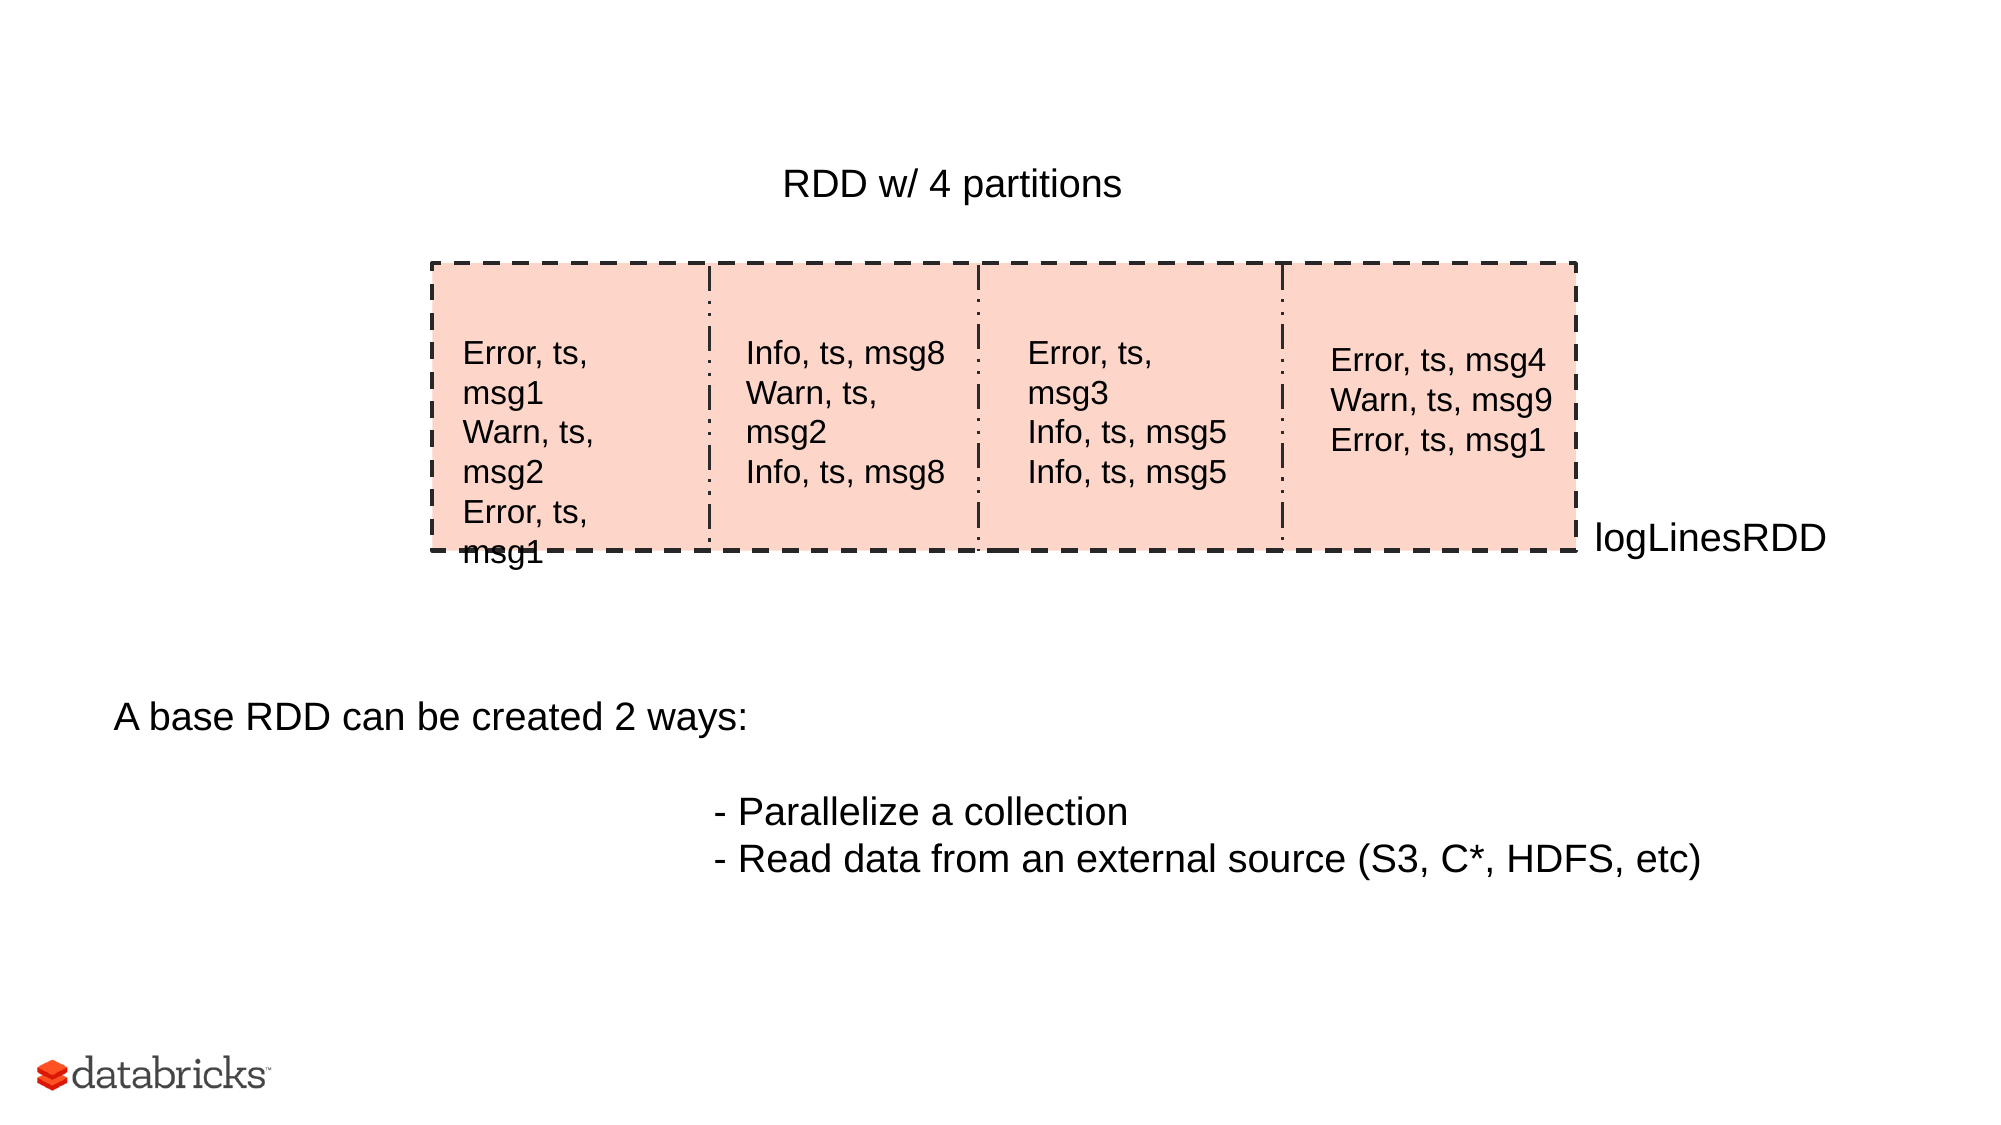

RDD w/ 4 partitions

Error, ts, msg1
Warn, ts, msg2
Error, ts, msg1
Info, ts, msg8
Warn, ts, msg2
Info, ts, msg8
Error, ts, msg3
Info, ts, msg5
Info, ts, msg5
Error, ts, msg4
Warn, ts, msg9
Error, ts, msg1
logLinesRDD
A base RDD can be created 2 ways:

				- Parallelize a collection
				- Read data from an external source (S3, C*, HDFS, etc)